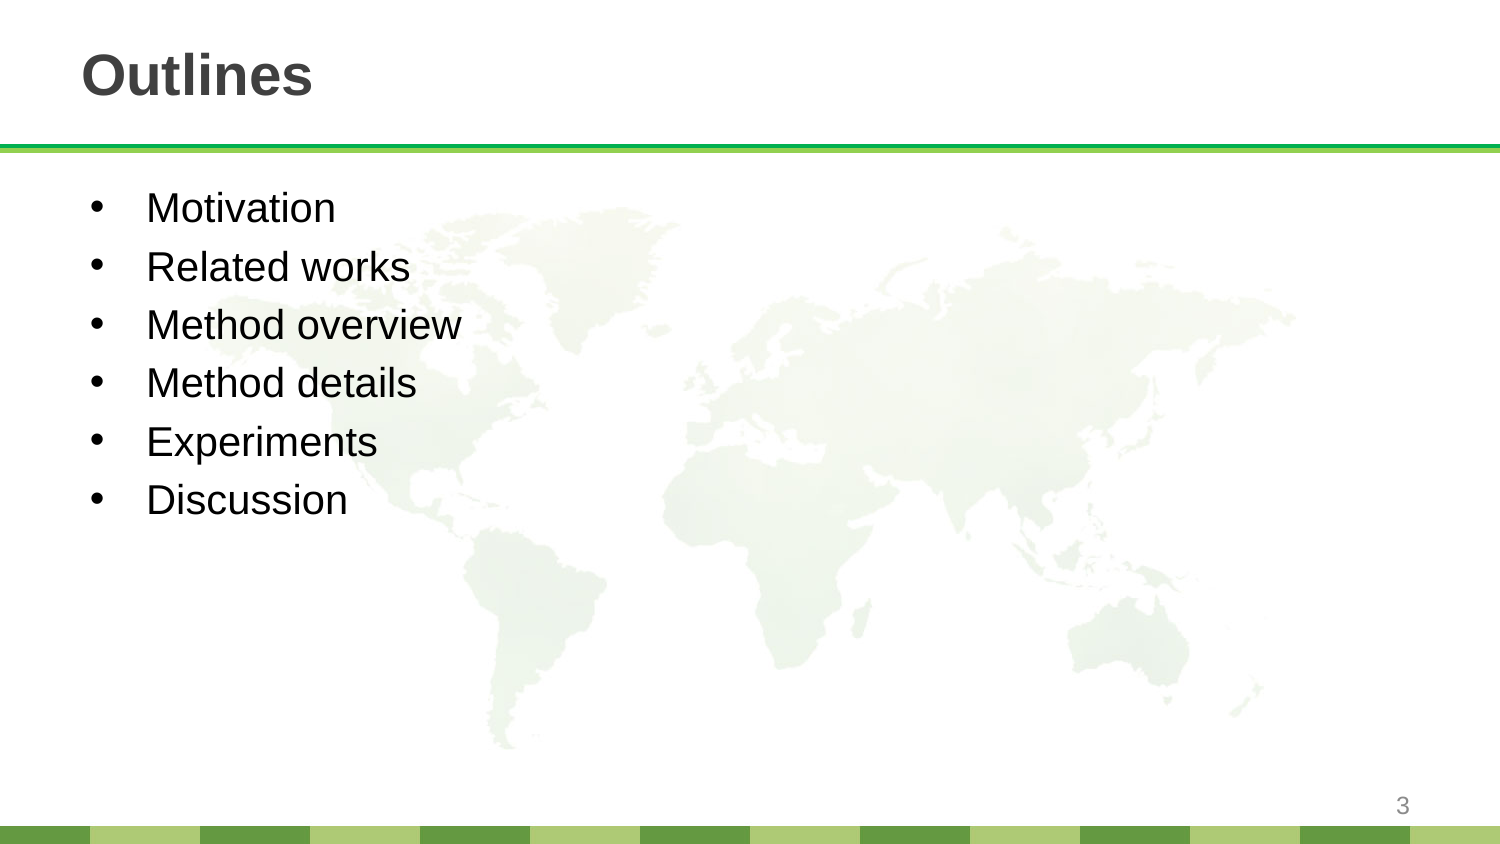

# Outlines
Motivation
Related works
Method overview
Method details
Experiments
Discussion

3